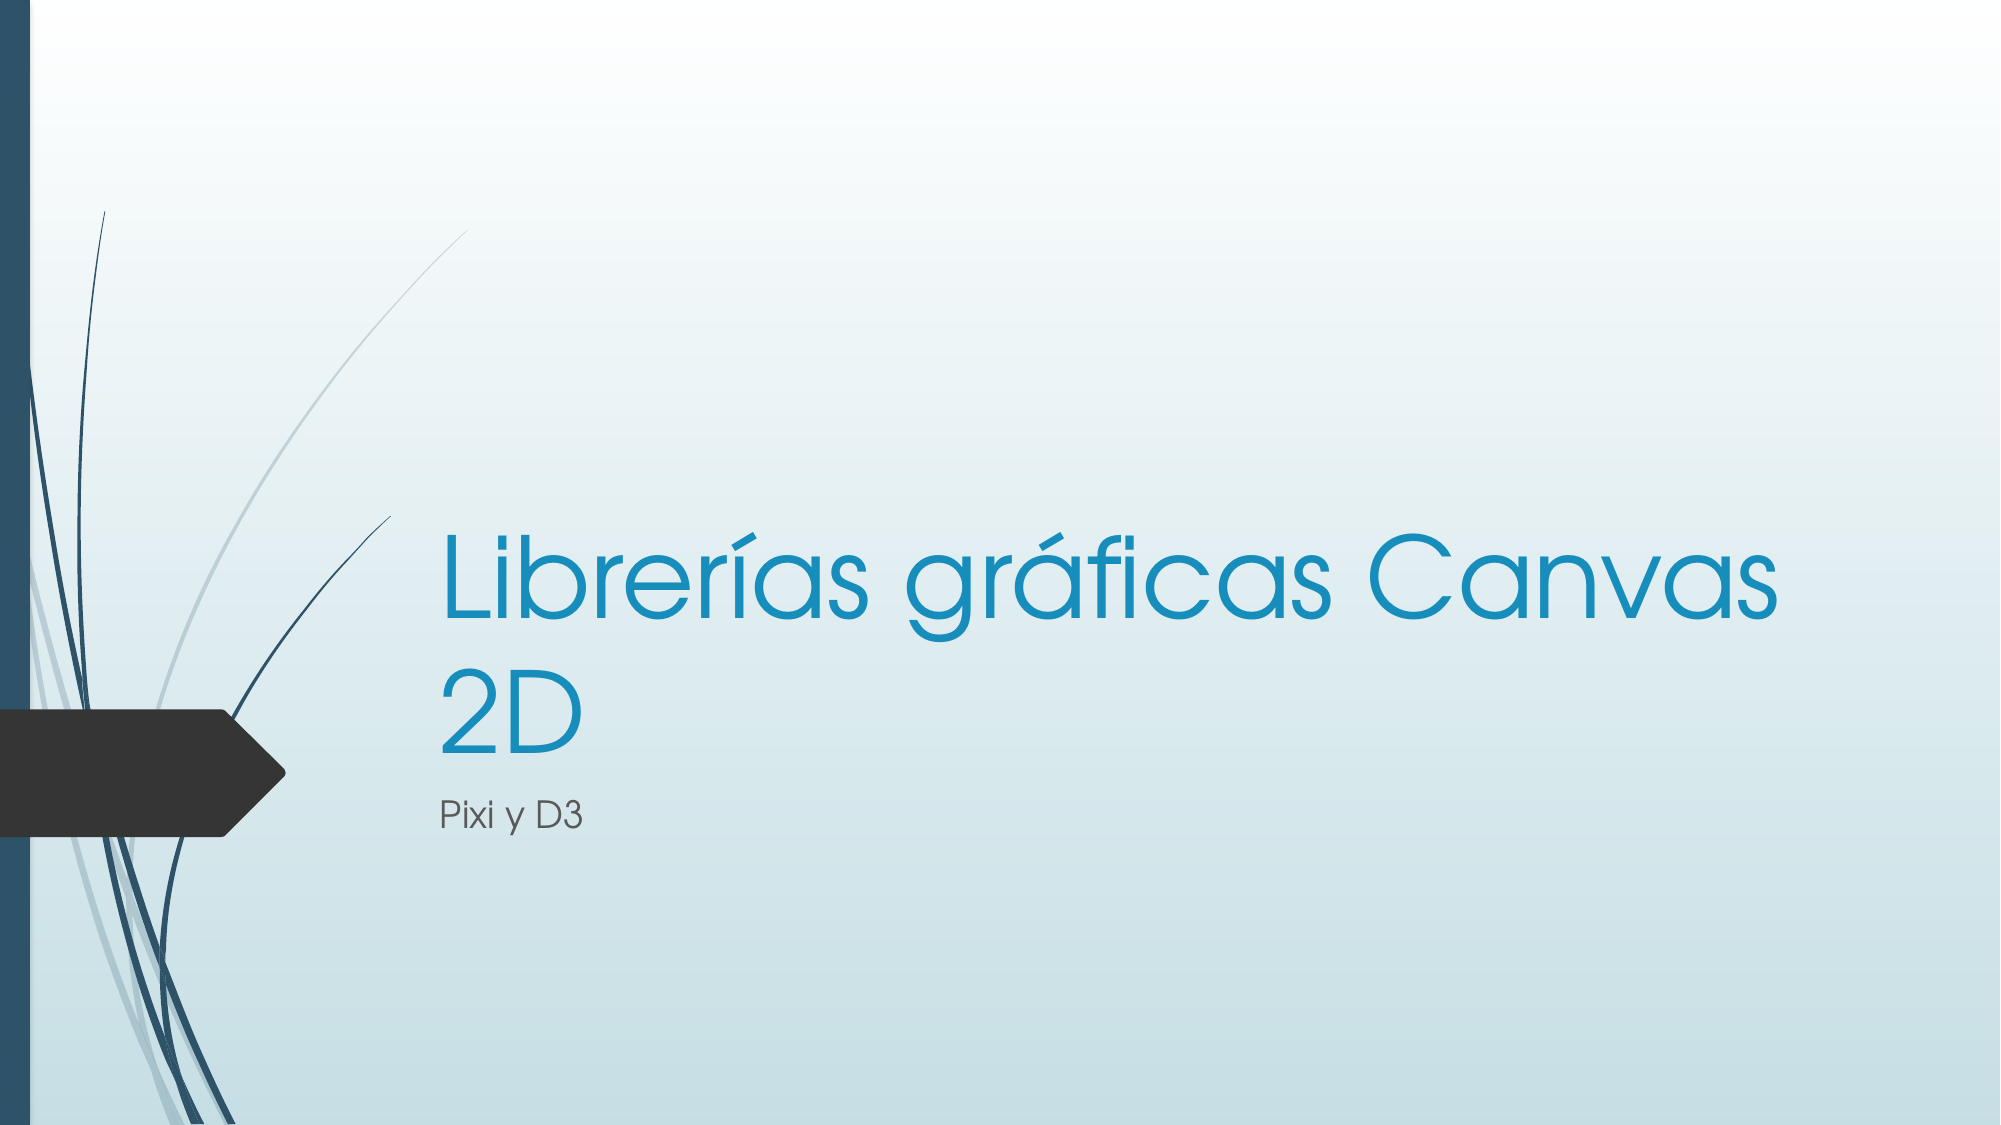

# Librerías gráficas Canvas 2D
Pixi y D3